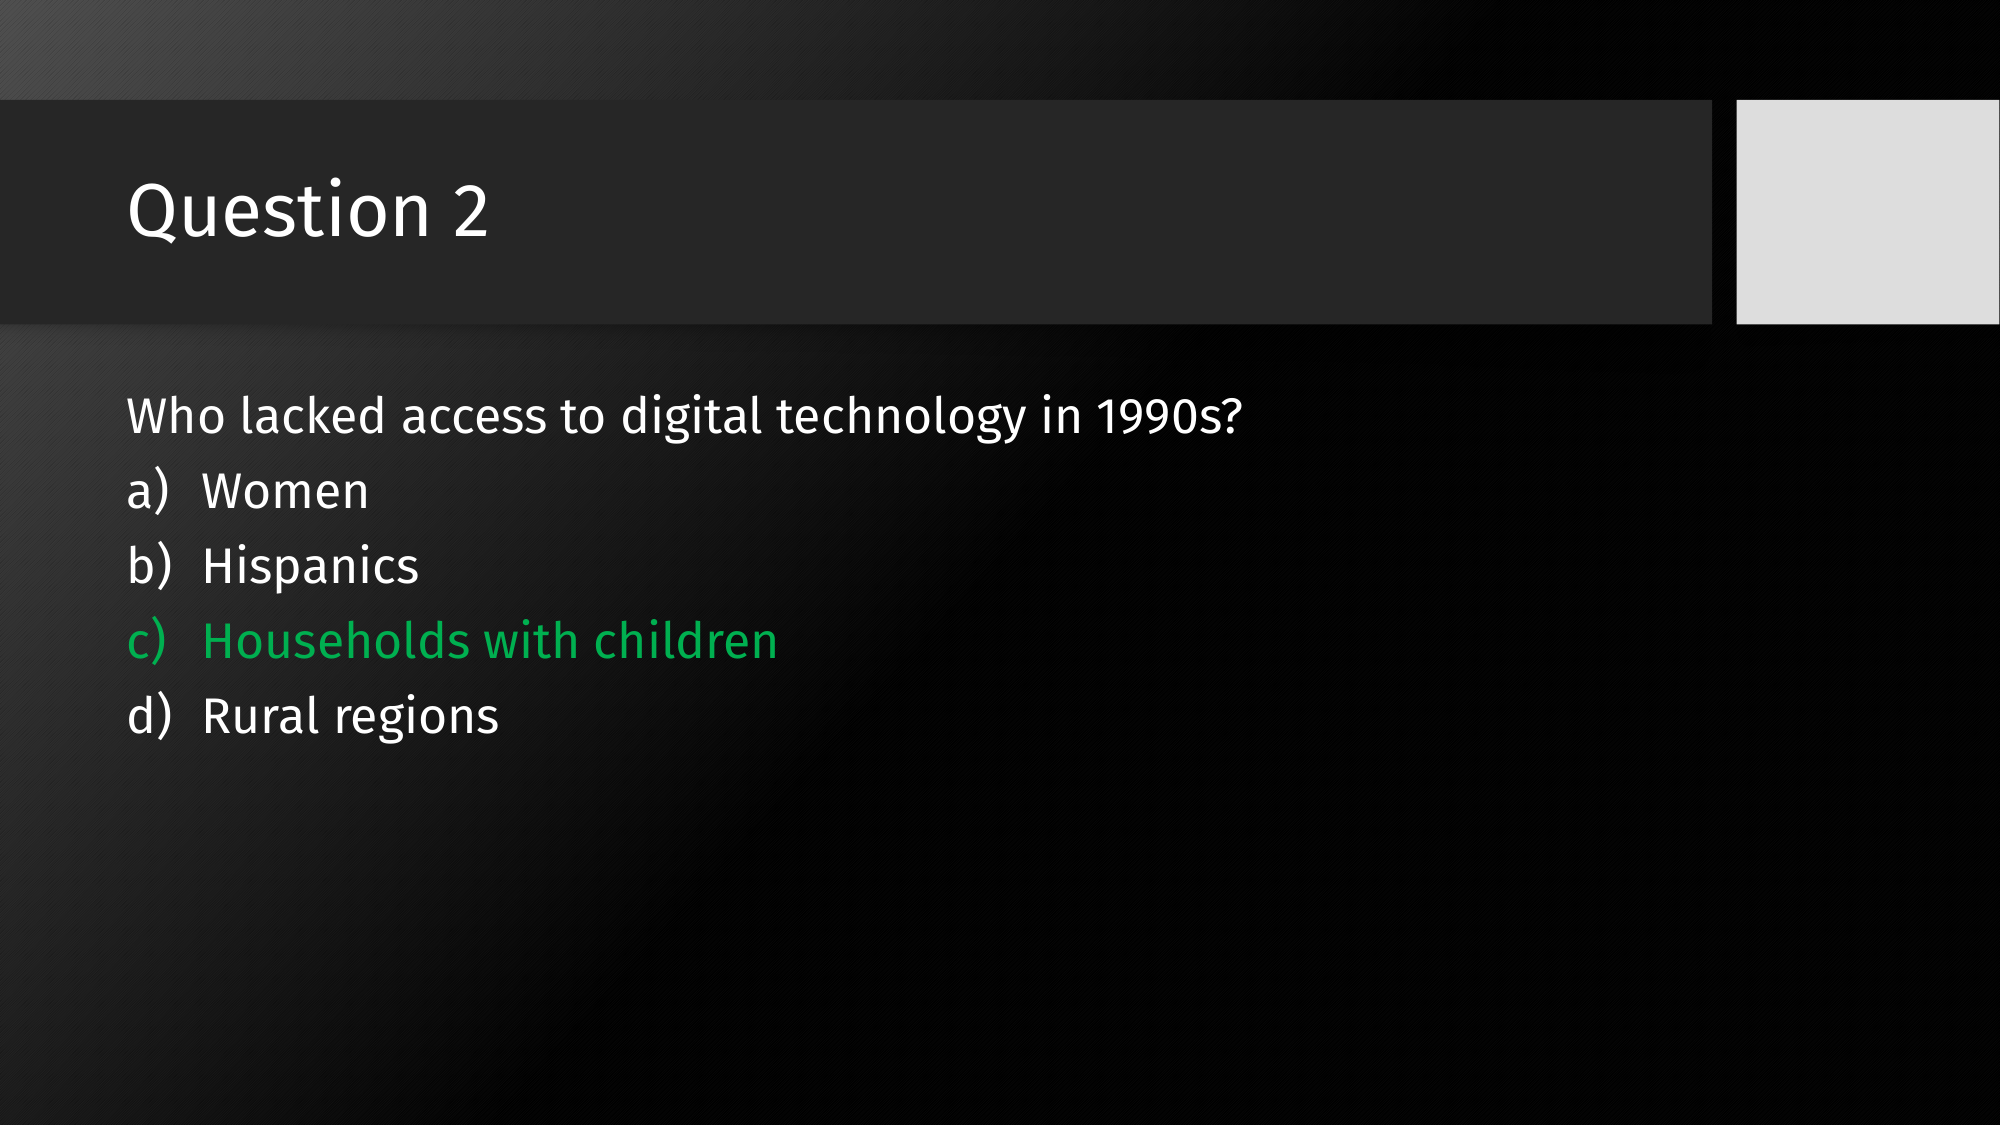

# Question 2
Who lacked access to digital technology in 1990s?
Women
Hispanics
Households with children
Rural regions